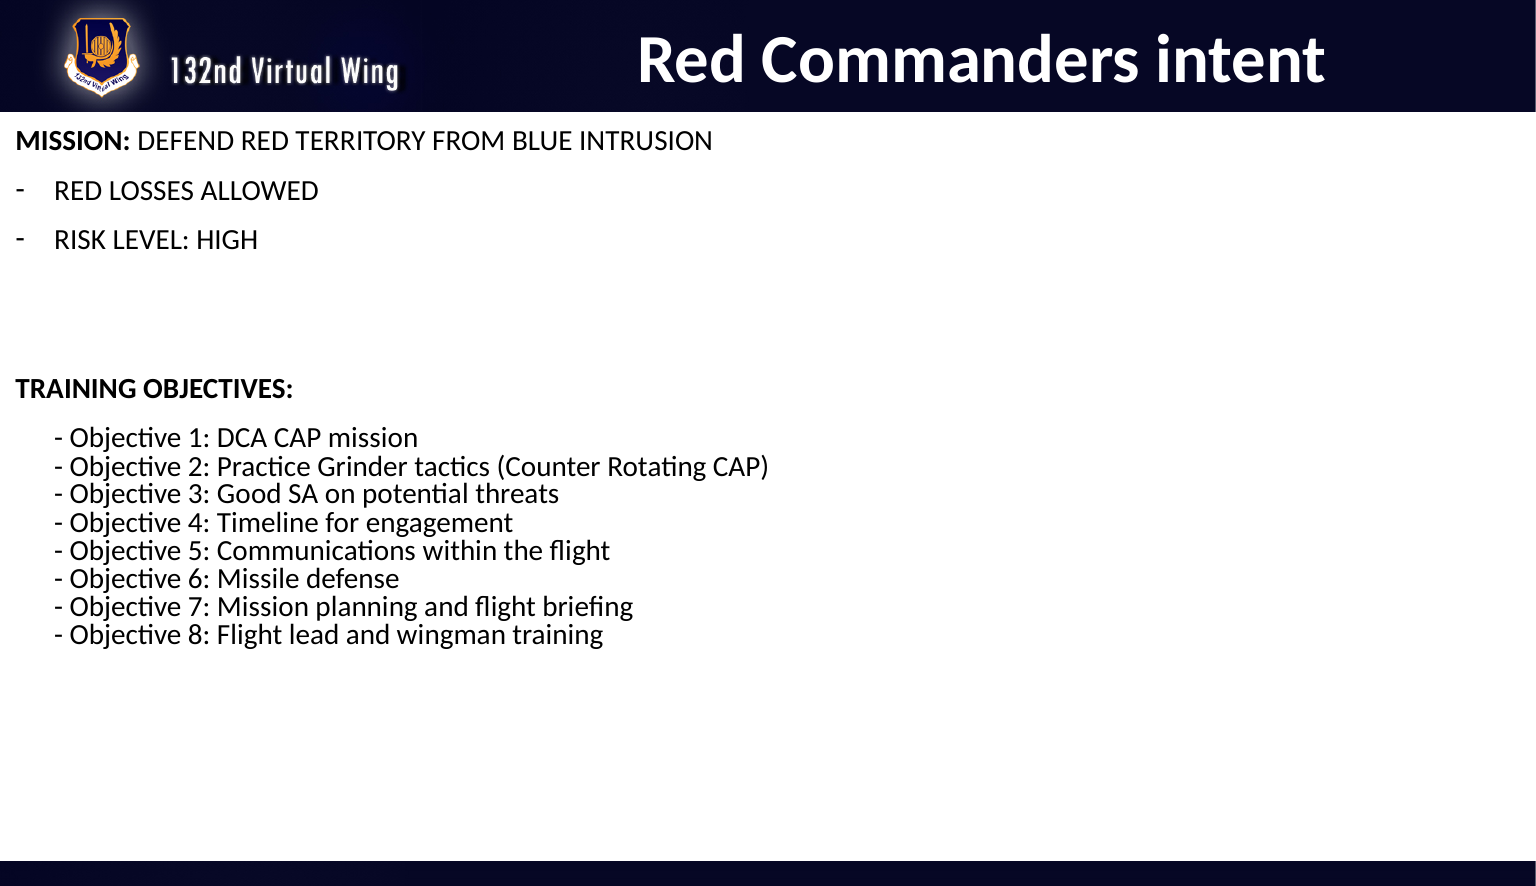

Red Commanders intent
RED THUNDER A (full package)
MISSION: DEFEND RED TERRITORY FROM BLUE INTRUSION
RED LOSSES ALLOWED
RISK LEVEL: HIGH

TRAINING OBJECTIVES:
	- Objective 1: DCA CAP mission
- Objective 2: Practice Grinder tactics (Counter Rotating CAP)
- Objective 3: Good SA on potential threats
- Objective 4: Timeline for engagement
- Objective 5: Communications within the flight
- Objective 6: Missile defense
- Objective 7: Mission planning and flight briefing
- Objective 8: Flight lead and wingman training